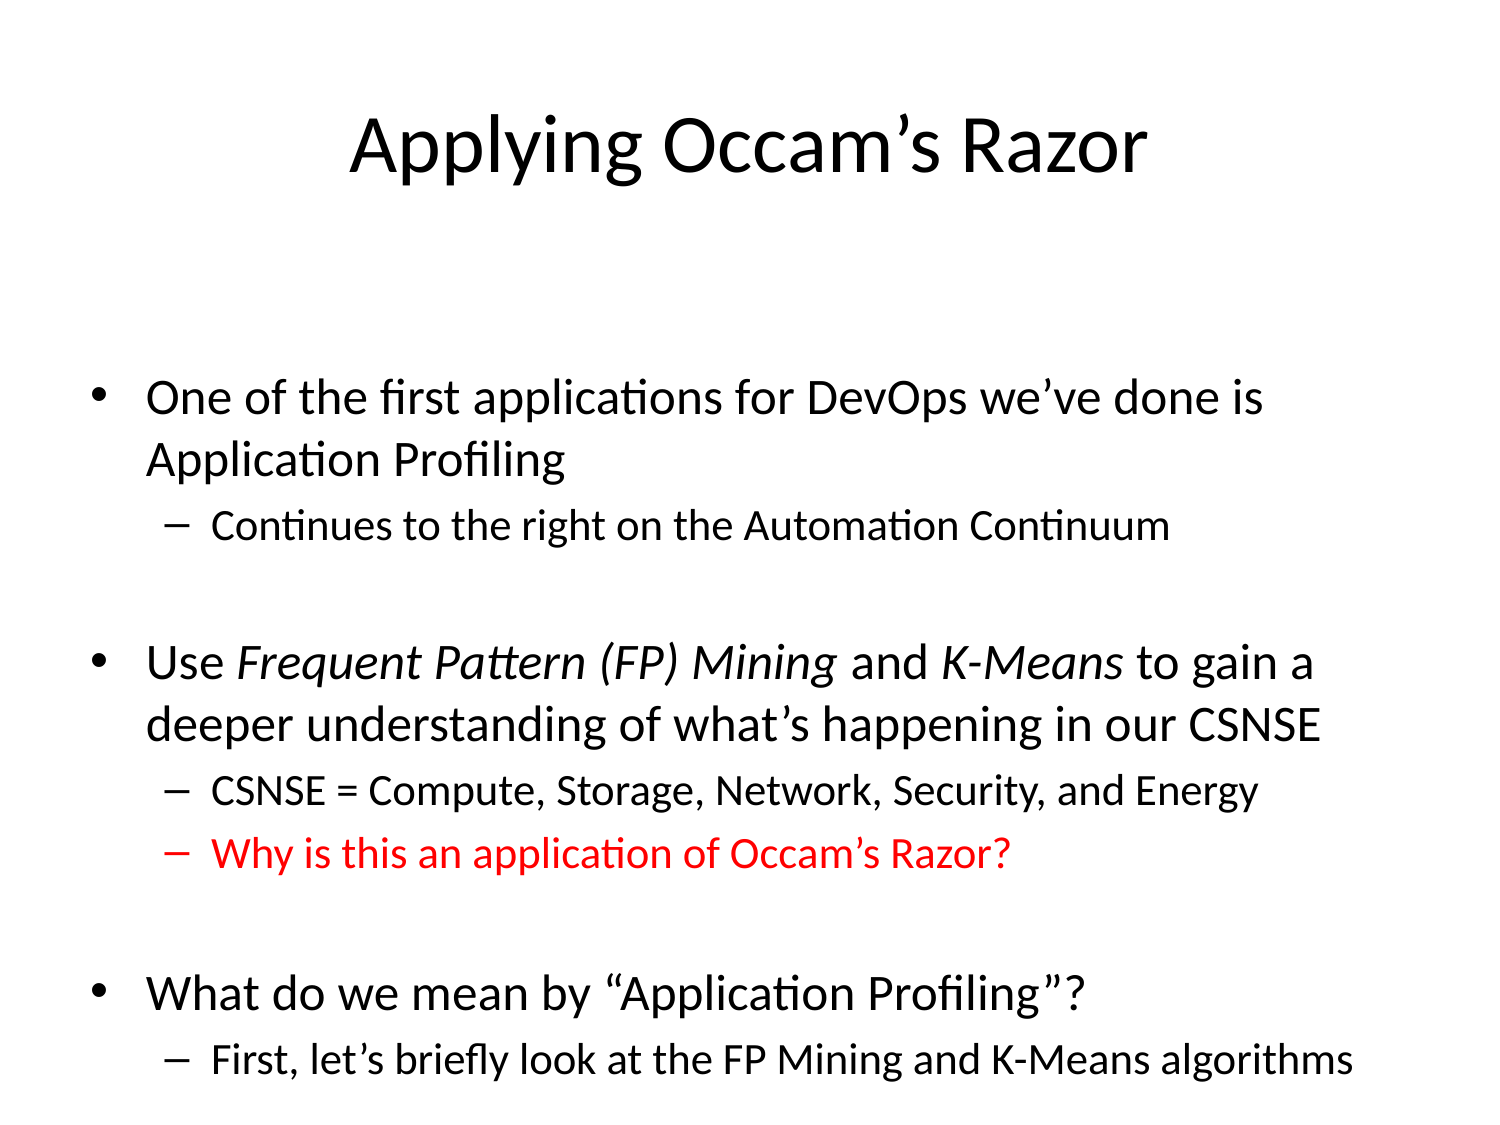

# Applying Occam’s Razor
One of the first applications for DevOps we’ve done is Application Profiling
Continues to the right on the Automation Continuum

Use Frequent Pattern (FP) Mining and K-Means to gain a deeper understanding of what’s happening in our CSNSE
CSNSE = Compute, Storage, Network, Security, and Energy
Why is this an application of Occam’s Razor?

What do we mean by “Application Profiling”?
First, let’s briefly look at the FP Mining and K-Means algorithms